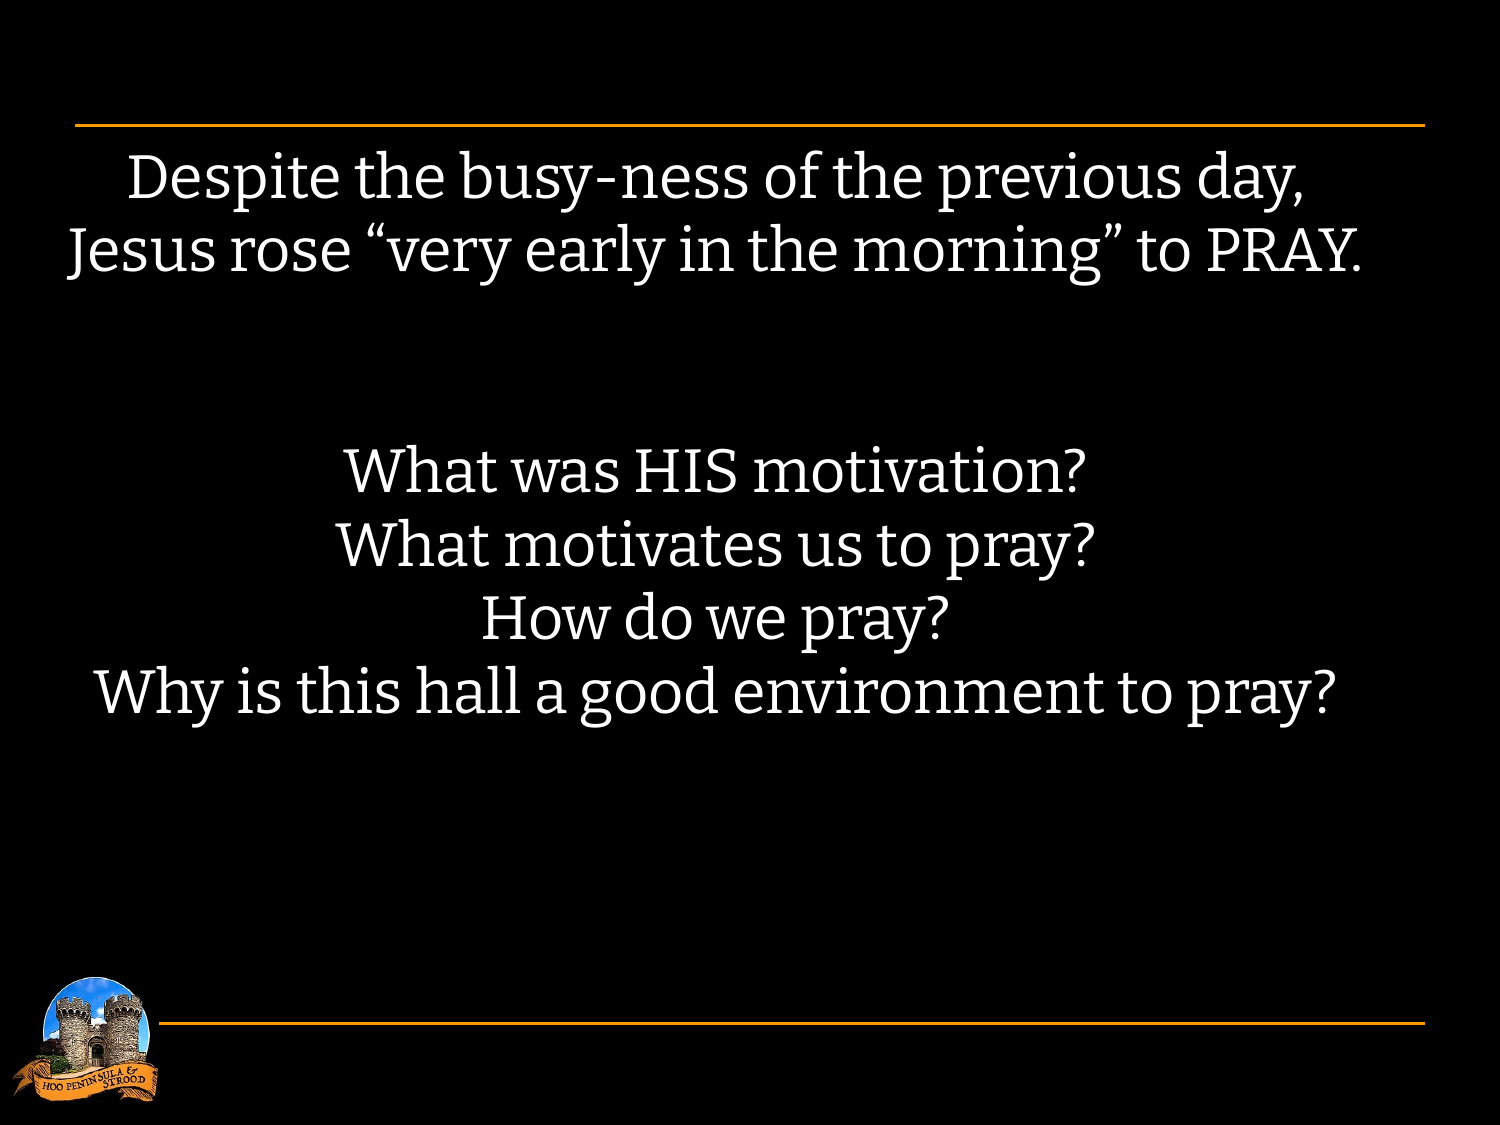

Despite the busy-ness of the previous day, Jesus rose “very early in the morning” to PRAY.
What was HIS motivation?
What motivates us to pray?
How do we pray?
Why is this hall a good environment to pray?